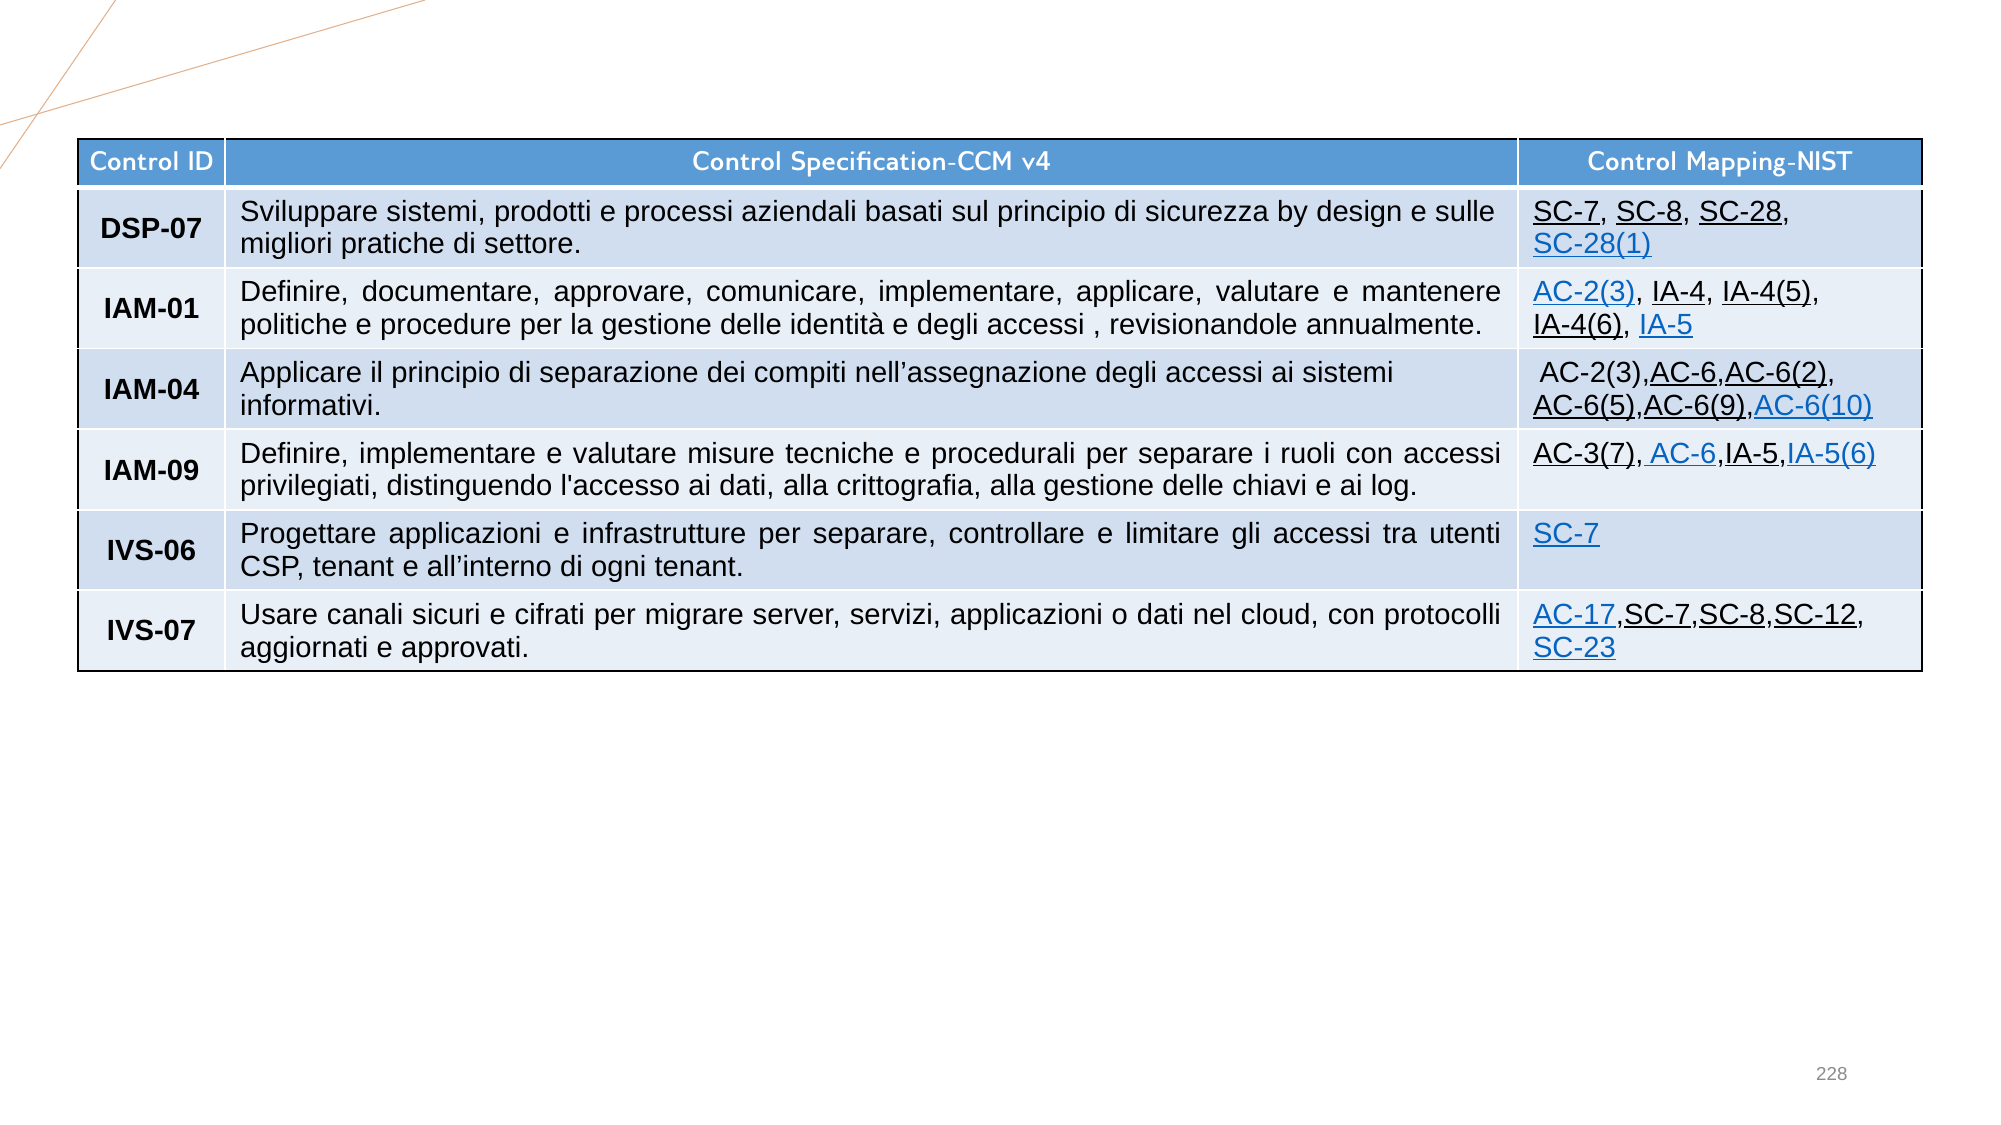

| Control ID | Control Specification-CCM v4 | Control Mapping-NIST |
| --- | --- | --- |
| DSP-07 | Sviluppare sistemi, prodotti e processi aziendali basati sul principio di sicurezza by design e sulle migliori pratiche di settore. | SC-7, SC-8, SC-28, SC-28(1) |
| IAM-01 | Definire, documentare, approvare, comunicare, implementare, applicare, valutare e mantenere politiche e procedure per la gestione delle identità e degli accessi , revisionandole annualmente. | AC-2(3), IA-4, IA-4(5), IA-4(6), IA-5 |
| IAM-04 | Applicare il principio di separazione dei compiti nell’assegnazione degli accessi ai sistemi informativi. | AC-2(3),AC-6,AC-6(2),AC-6(5),AC-6(9),AC-6(10) |
| IAM-09 | Definire, implementare e valutare misure tecniche e procedurali per separare i ruoli con accessi privilegiati, distinguendo l'accesso ai dati, alla crittografia, alla gestione delle chiavi e ai log. | AC-3(7), AC-6,IA-5,IA-5(6) |
| IVS-06 | Progettare applicazioni e infrastrutture per separare, controllare e limitare gli accessi tra utenti CSP, tenant e all’interno di ogni tenant. | SC-7 |
| IVS-07 | Usare canali sicuri e cifrati per migrare server, servizi, applicazioni o dati nel cloud, con protocolli aggiornati e approvati. | AC-17,SC-7,SC-8,SC-12,SC-23 |
228